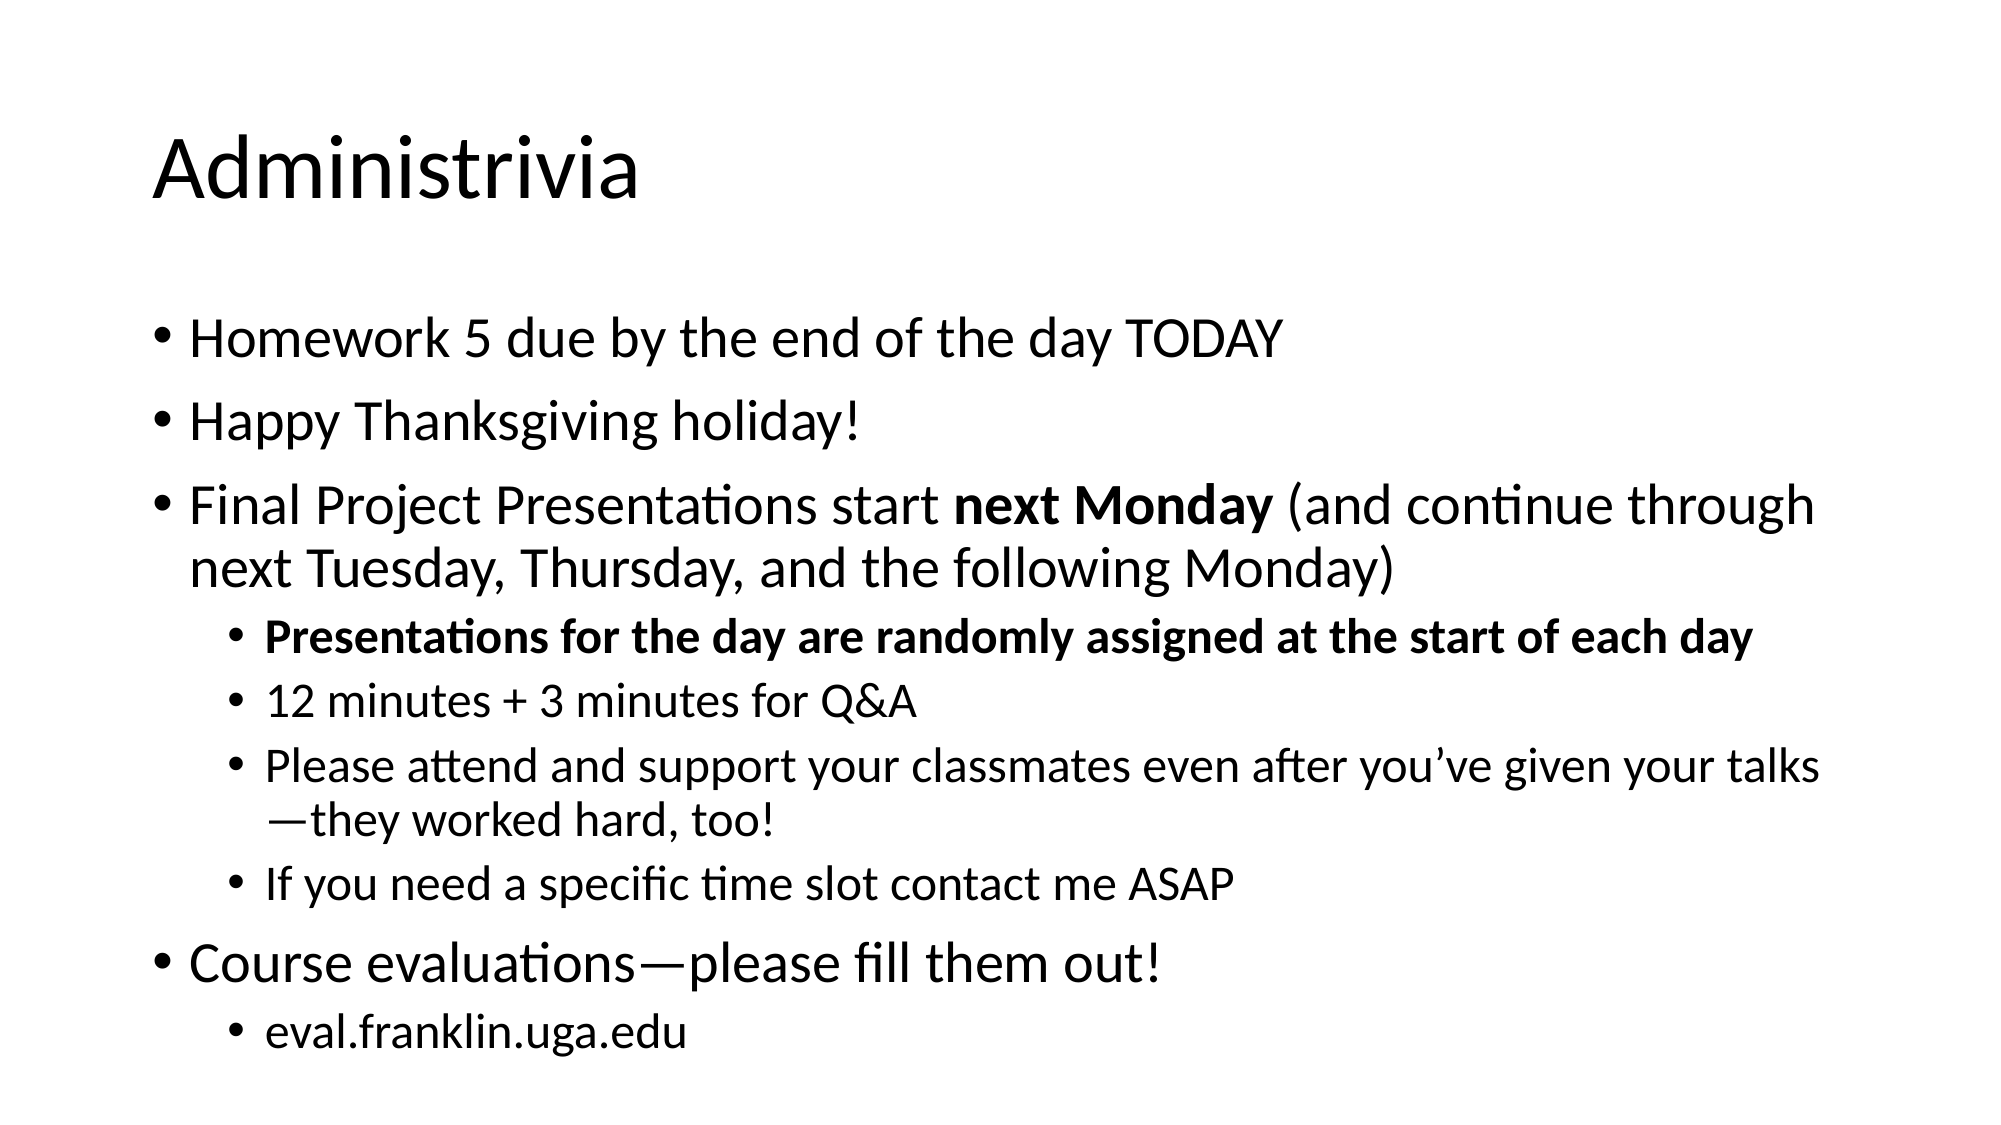

# Administrivia
Homework 5 due by the end of the day TODAY
Happy Thanksgiving holiday!
Final Project Presentations start next Monday (and continue through next Tuesday, Thursday, and the following Monday)
Presentations for the day are randomly assigned at the start of each day
12 minutes + 3 minutes for Q&A
Please attend and support your classmates even after you’ve given your talks—they worked hard, too!
If you need a specific time slot contact me ASAP
Course evaluations—please fill them out!
eval.franklin.uga.edu